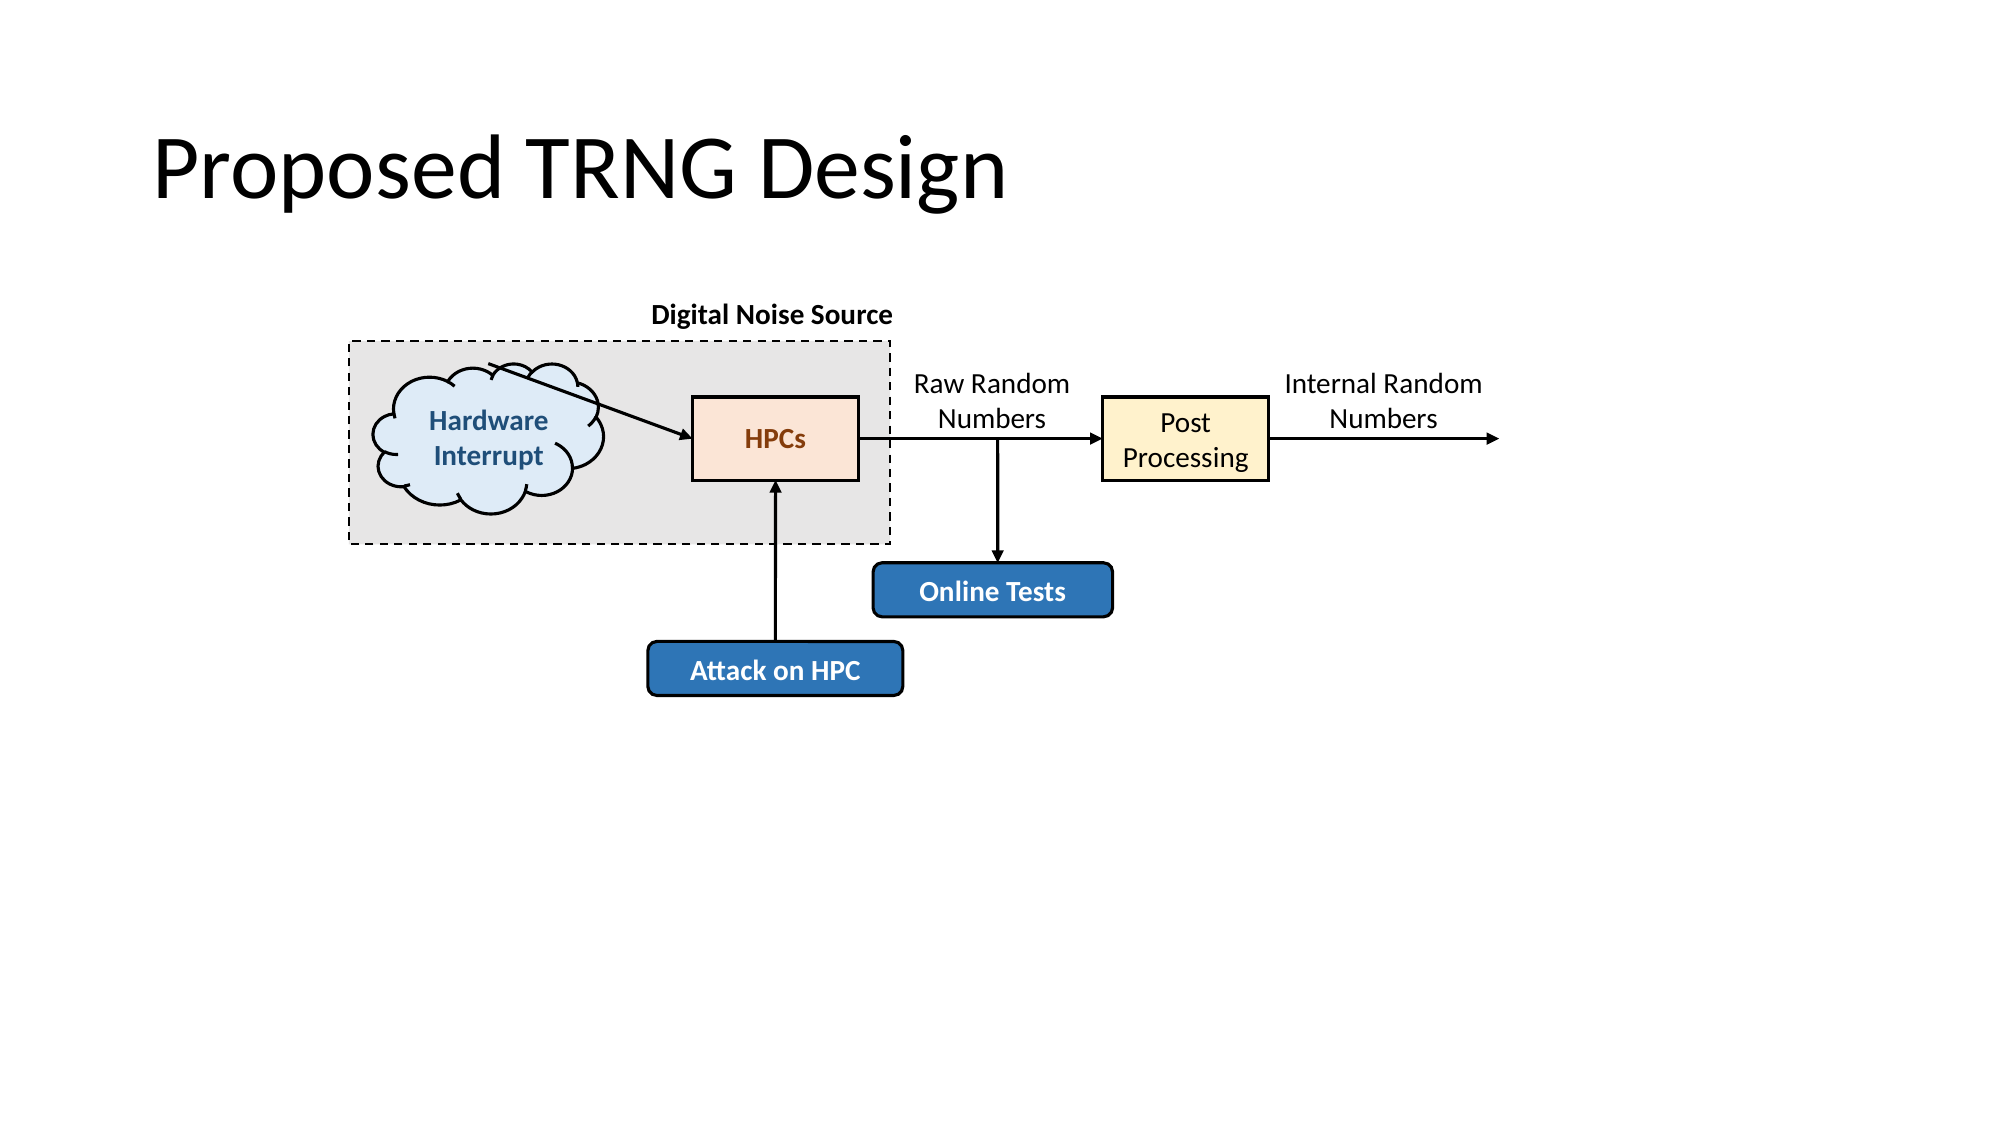

# Proposed TRNG Design
Digital Noise Source

Internal Random
Numbers
Raw Random
Numbers

Hardware Interrupt

Post
Processing
HPCs
Online Tests
Attack on HPC